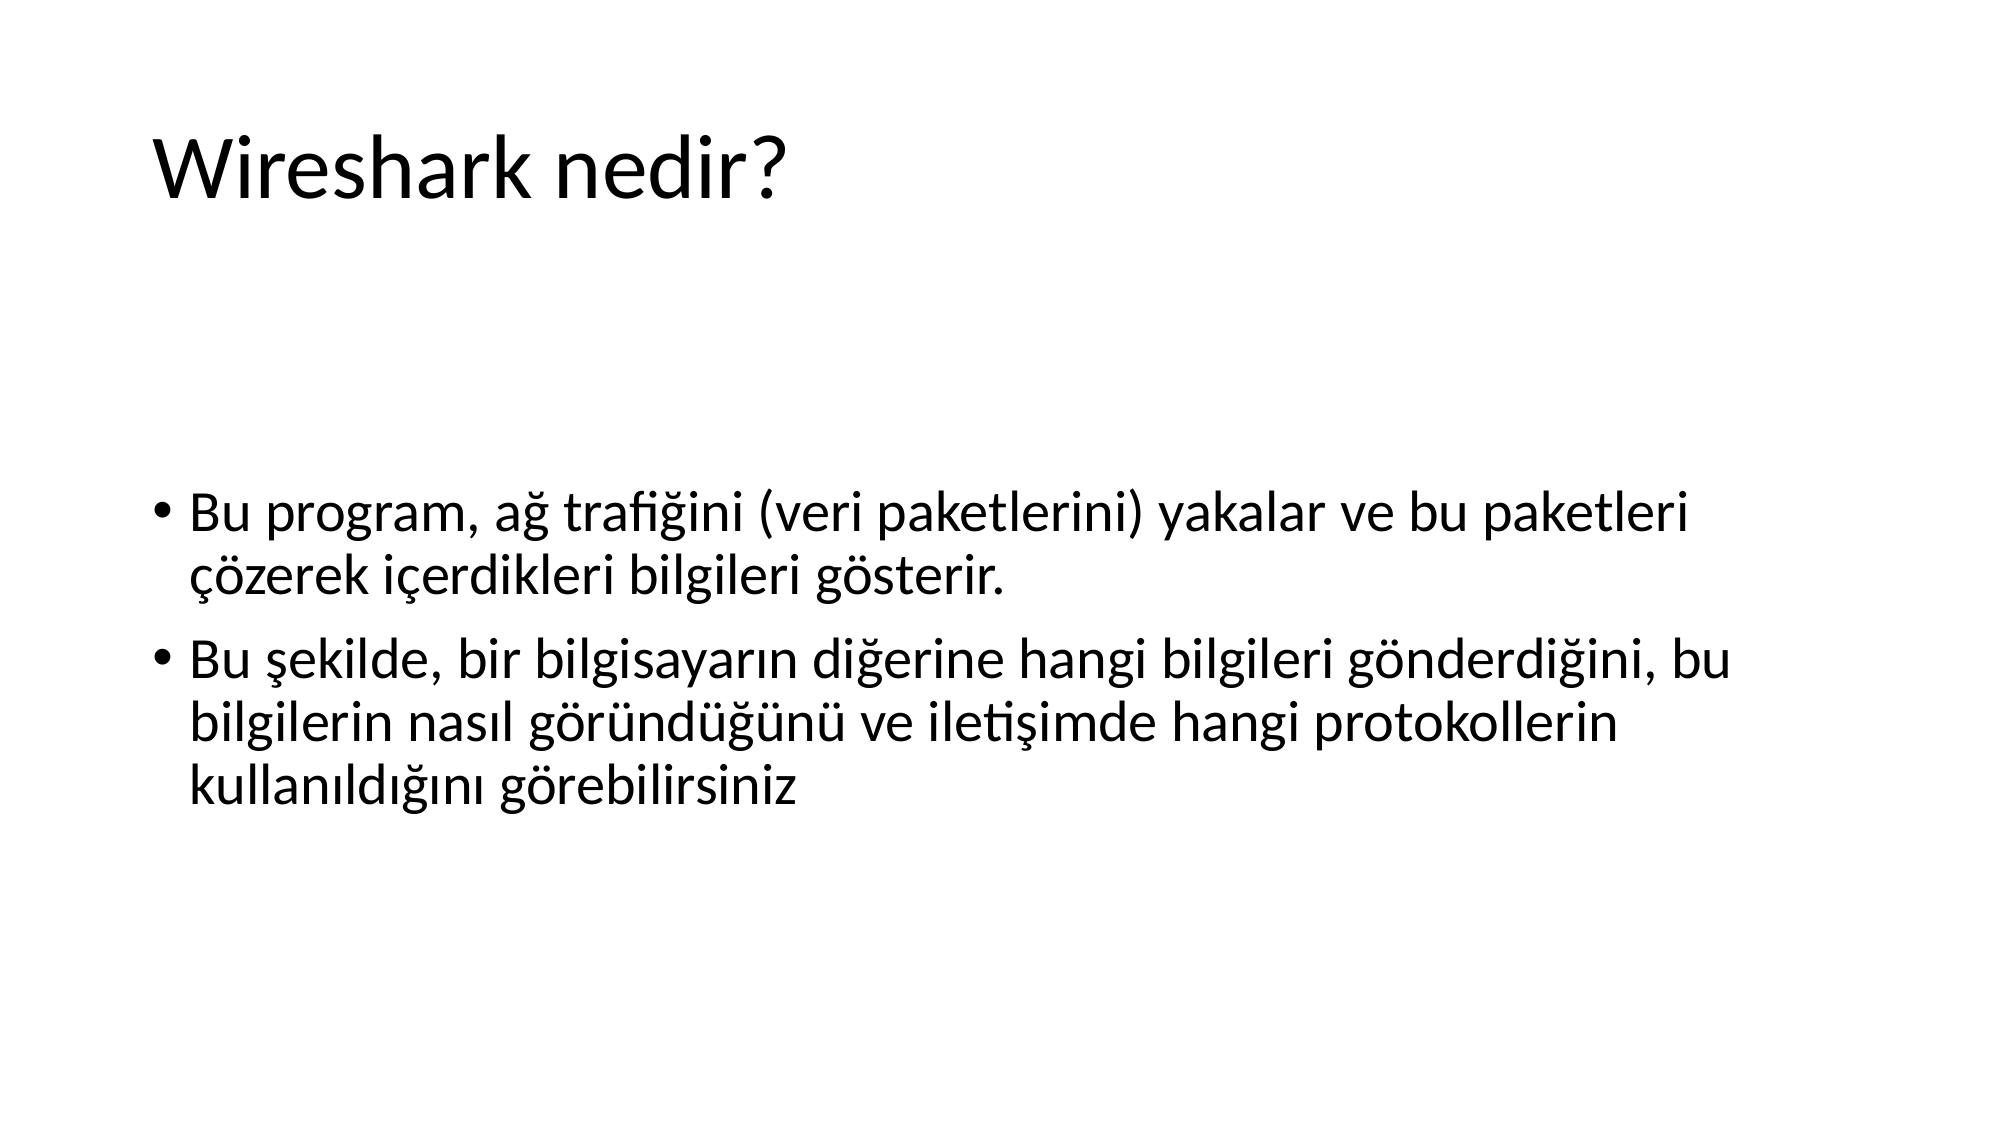

# Wireshark nedir?

Bu program, ağ trafiğini (veri paketlerini) yakalar ve bu paketleri çözerek içerdikleri bilgileri gösterir.
Bu şekilde, bir bilgisayarın diğerine hangi bilgileri gönderdiğini, bu bilgilerin nasıl göründüğünü ve iletişimde hangi protokollerin kullanıldığını görebilirsiniz